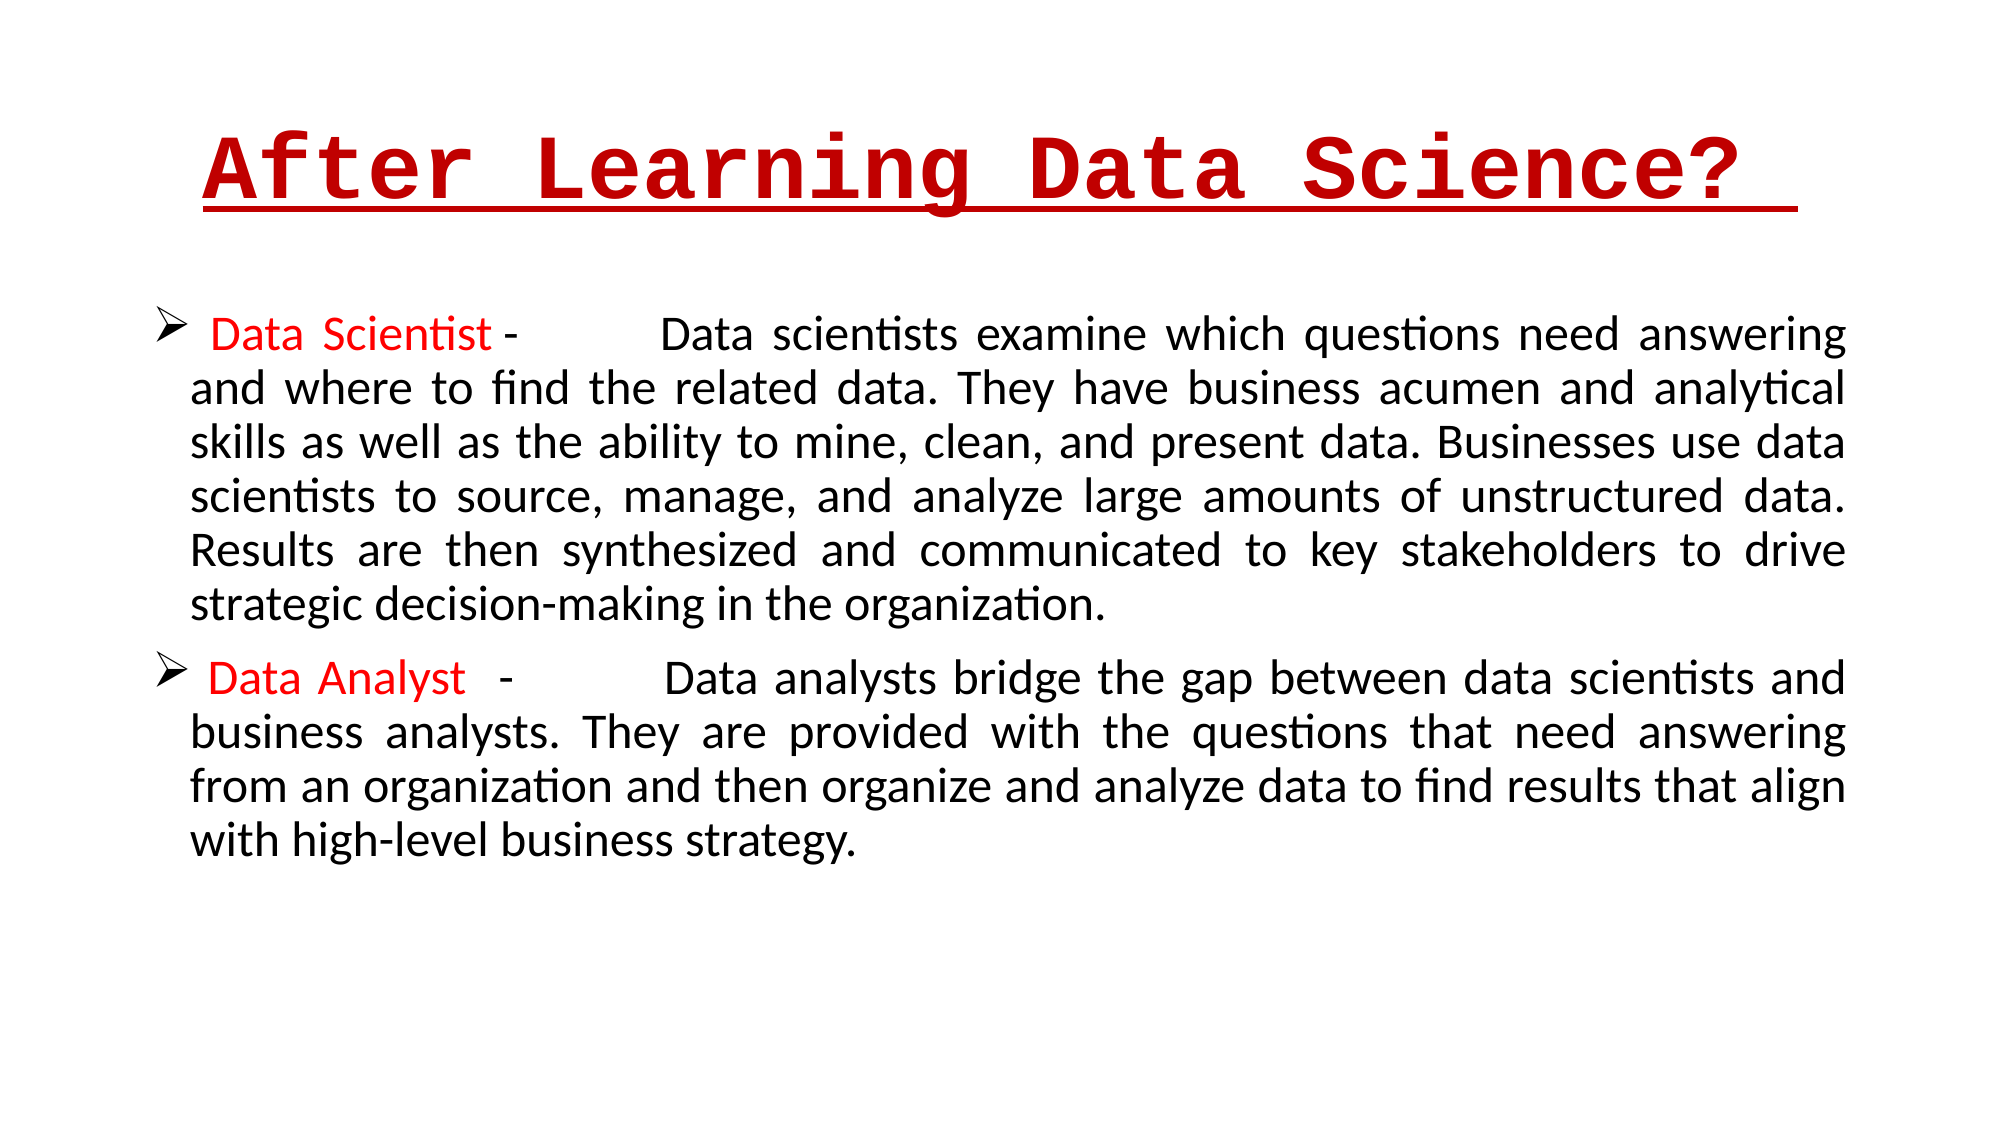

# After Learning Data Science?
 Data Scientist	- 	Data scientists examine which questions need answering and where to find the related data. They have business acumen and analytical skills as well as the ability to mine, clean, and present data. Businesses use data scientists to source, manage, and analyze large amounts of unstructured data. Results are then synthesized and communicated to key stakeholders to drive strategic decision-making in the organization.
 Data Analyst	-	 Data analysts bridge the gap between data scientists and business analysts. They are provided with the questions that need answering from an organization and then organize and analyze data to find results that align with high-level business strategy.